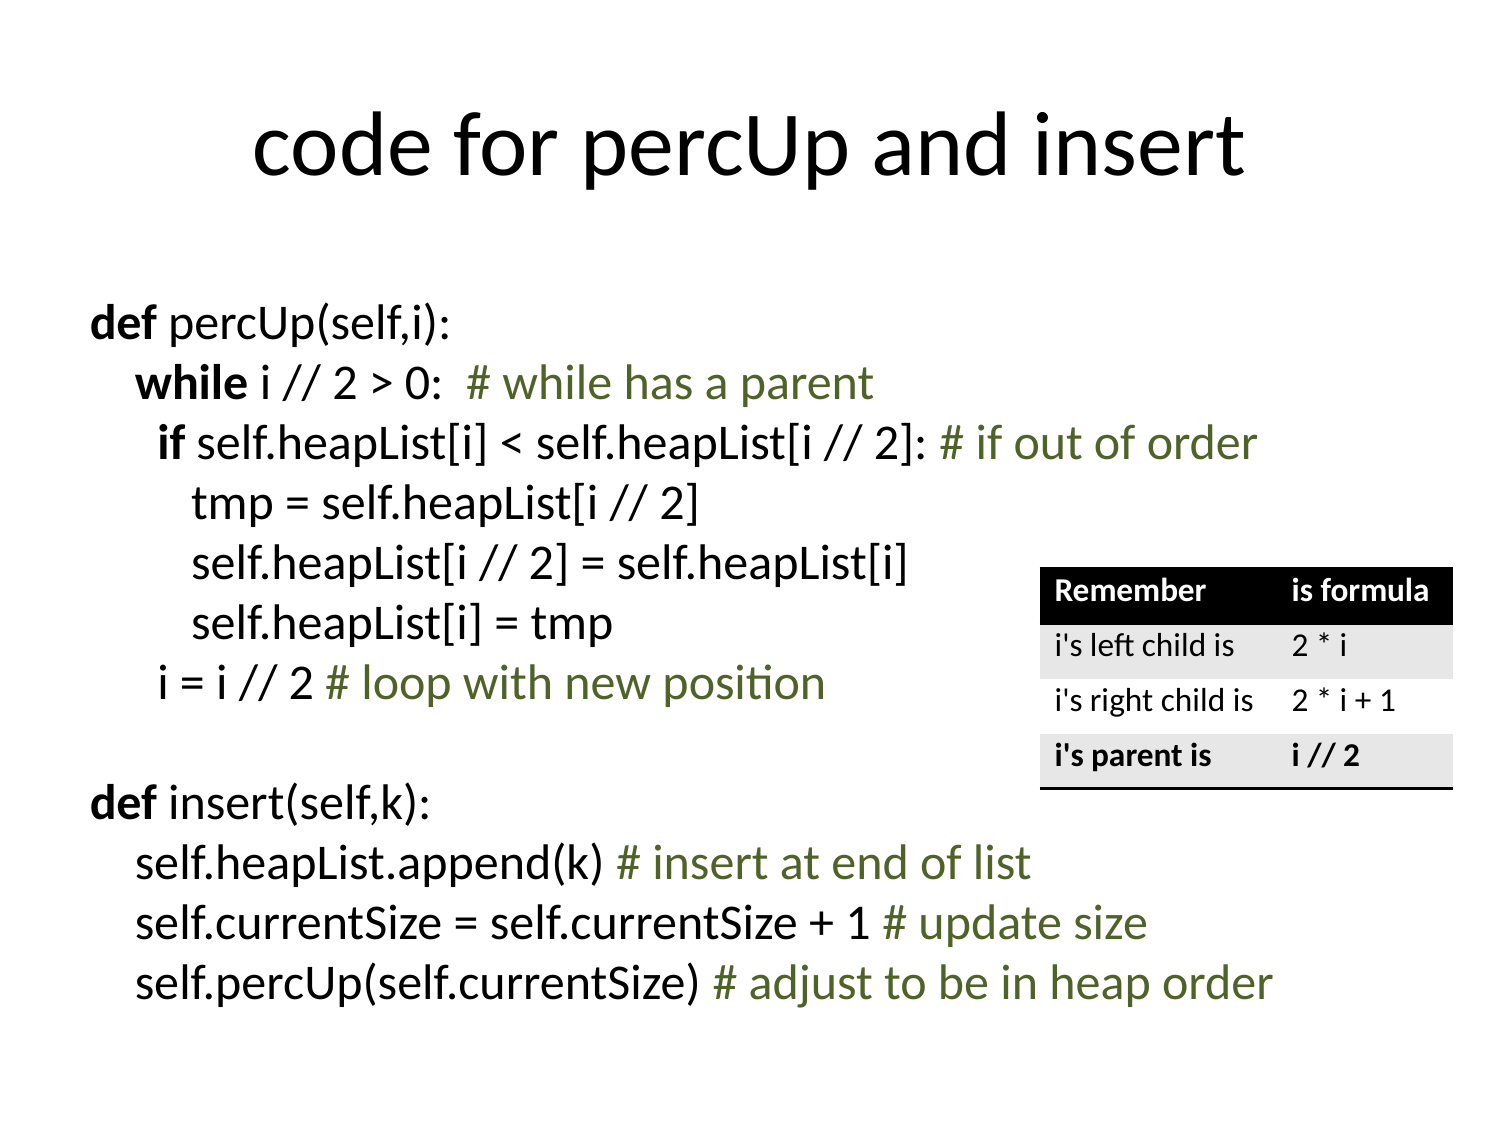

# code for percUp and insert
def percUp(self,i):
    while i // 2 > 0:  # while has a parent
      if self.heapList[i] < self.heapList[i // 2]: # if out of order
         tmp = self.heapList[i // 2]
         self.heapList[i // 2] = self.heapList[i]
         self.heapList[i] = tmp
      i = i // 2 # loop with new position

def insert(self,k):
    self.heapList.append(k) # insert at end of list
    self.currentSize = self.currentSize + 1 # update size
    self.percUp(self.currentSize) # adjust to be in heap order
| Remember | is formula |
| --- | --- |
| i's left child is | 2 \* i |
| i's right child is | 2 \* i + 1 |
| i's parent is | i // 2 |